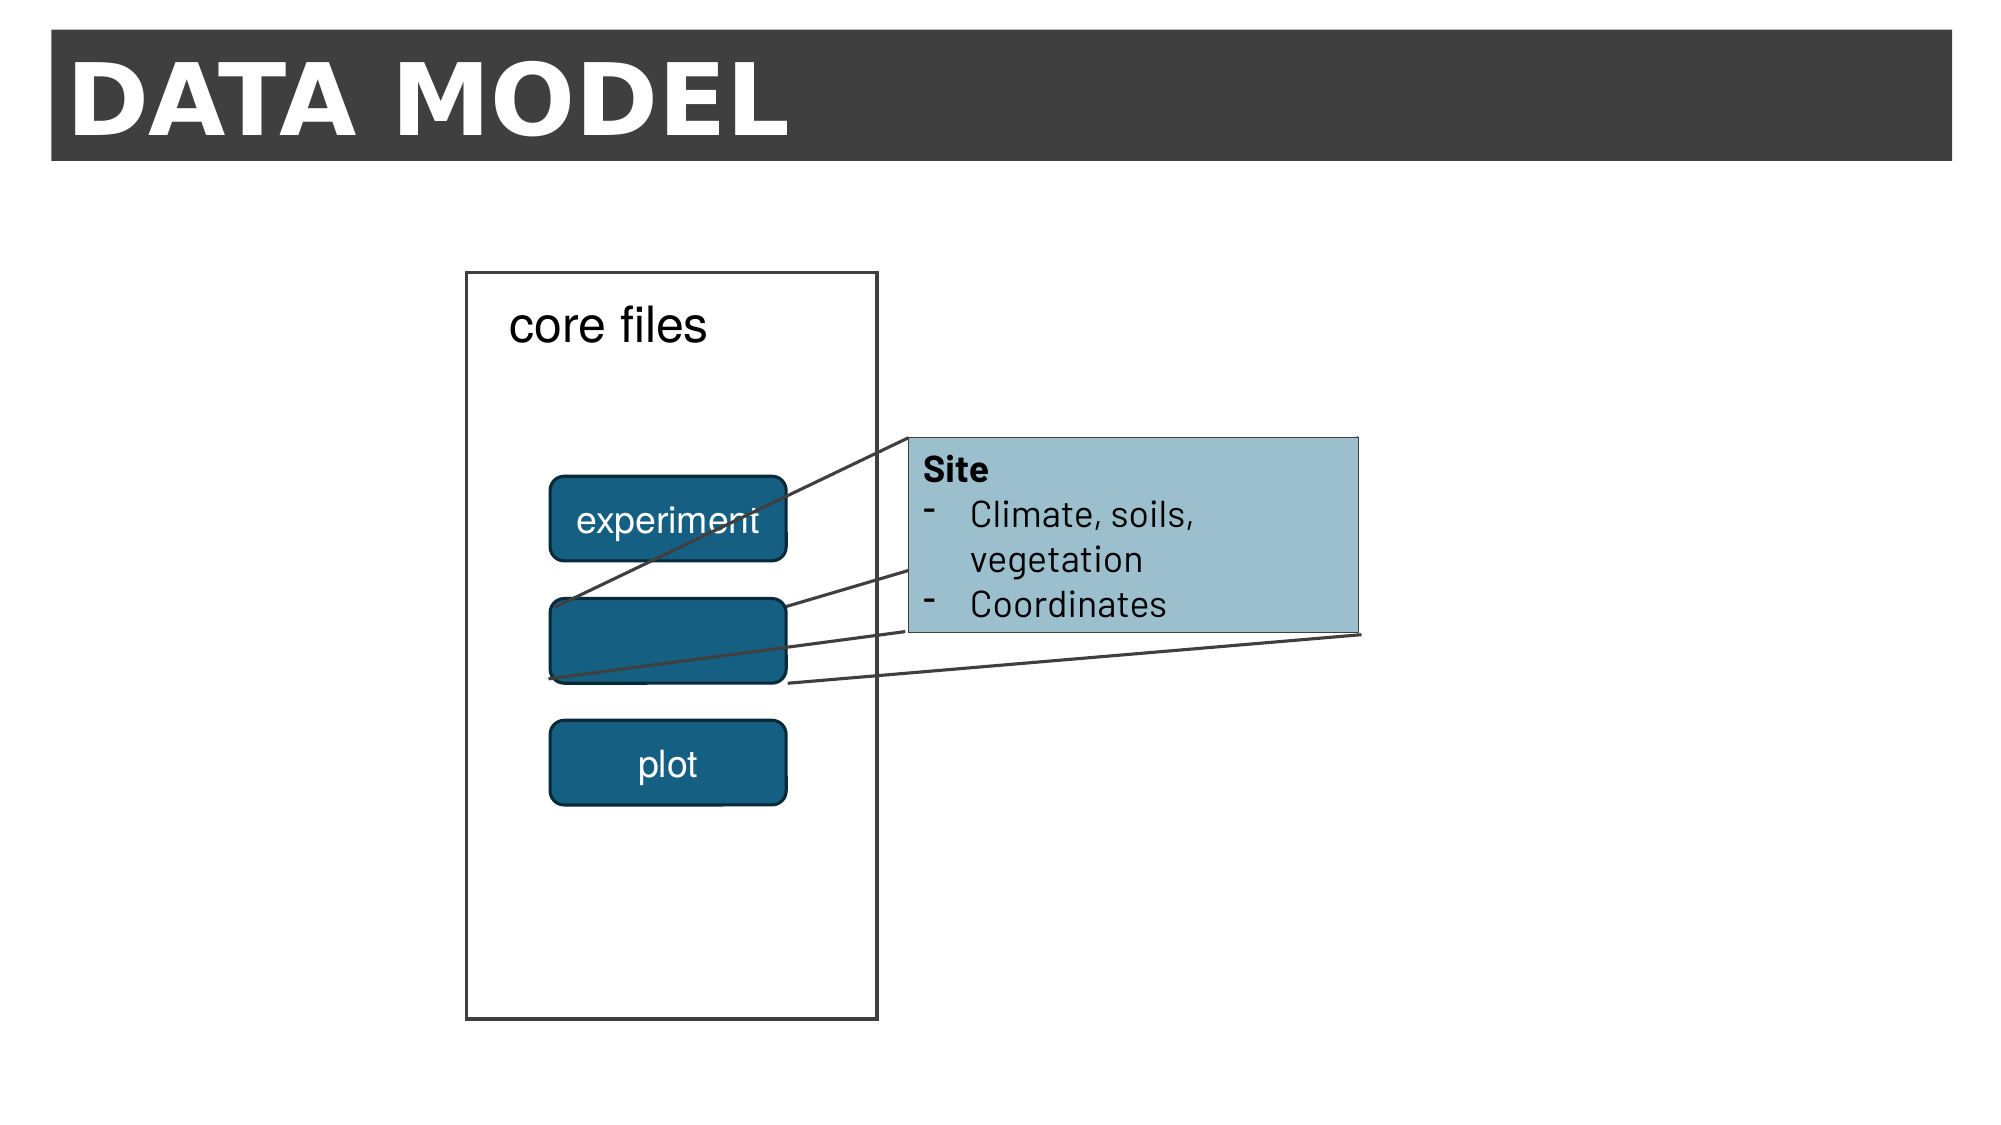

DATA MODEL

core files
Site
Climate, soils, vegetation
Coordinates
experiment

plot